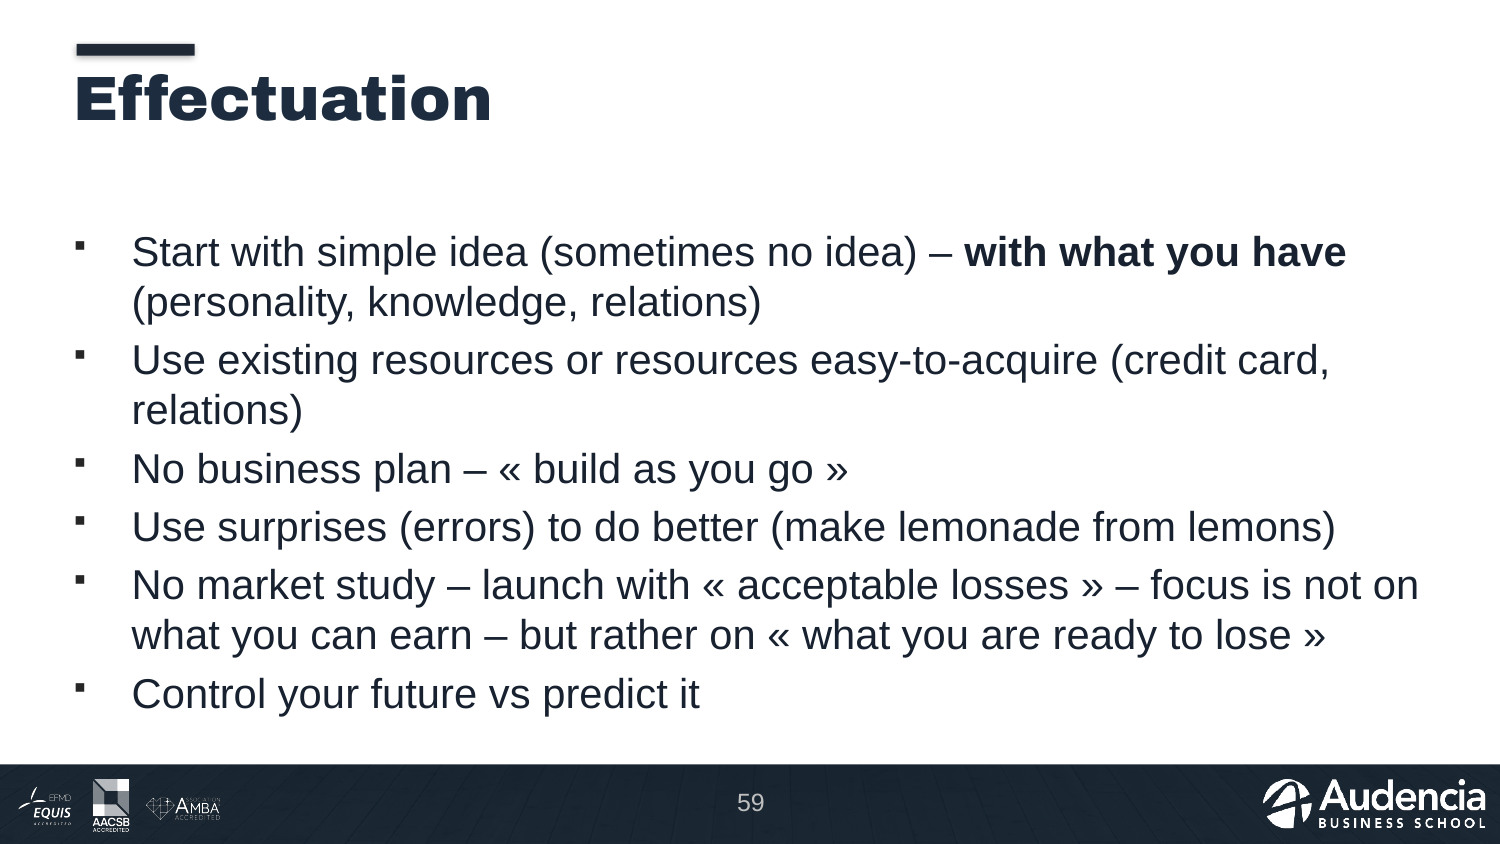

# Effectuation

Start with simple idea (sometimes no idea) – with what you have (personality, knowledge, relations)
Use existing resources or resources easy-to-acquire (credit card, relations)
No business plan – « build as you go »
Use surprises (errors) to do better (make lemonade from lemons)
No market study – launch with « acceptable losses » – focus is not on what you can earn – but rather on « what you are ready to lose »
Control your future vs predict it

59